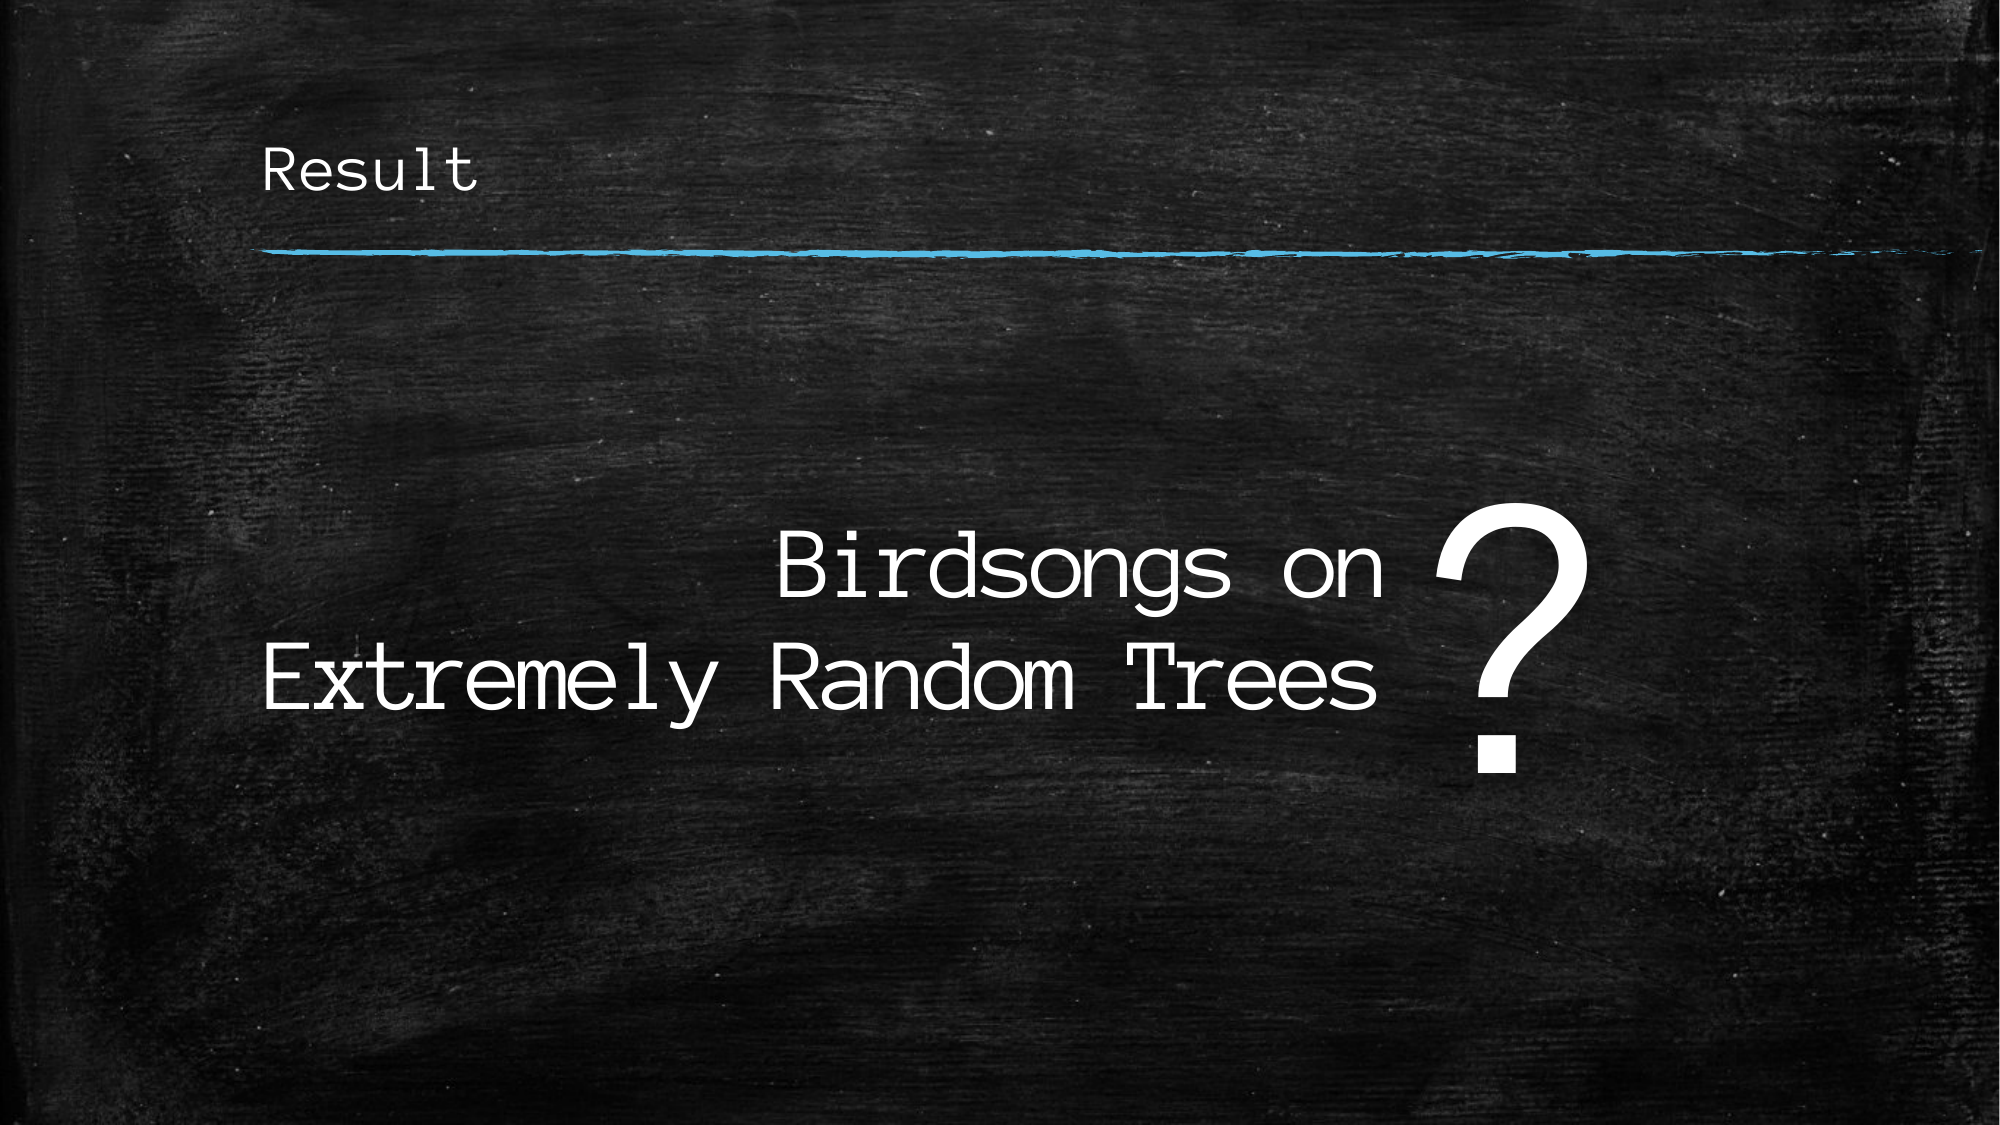

# Result
?
          Birdsongs on
Extremely Random Trees